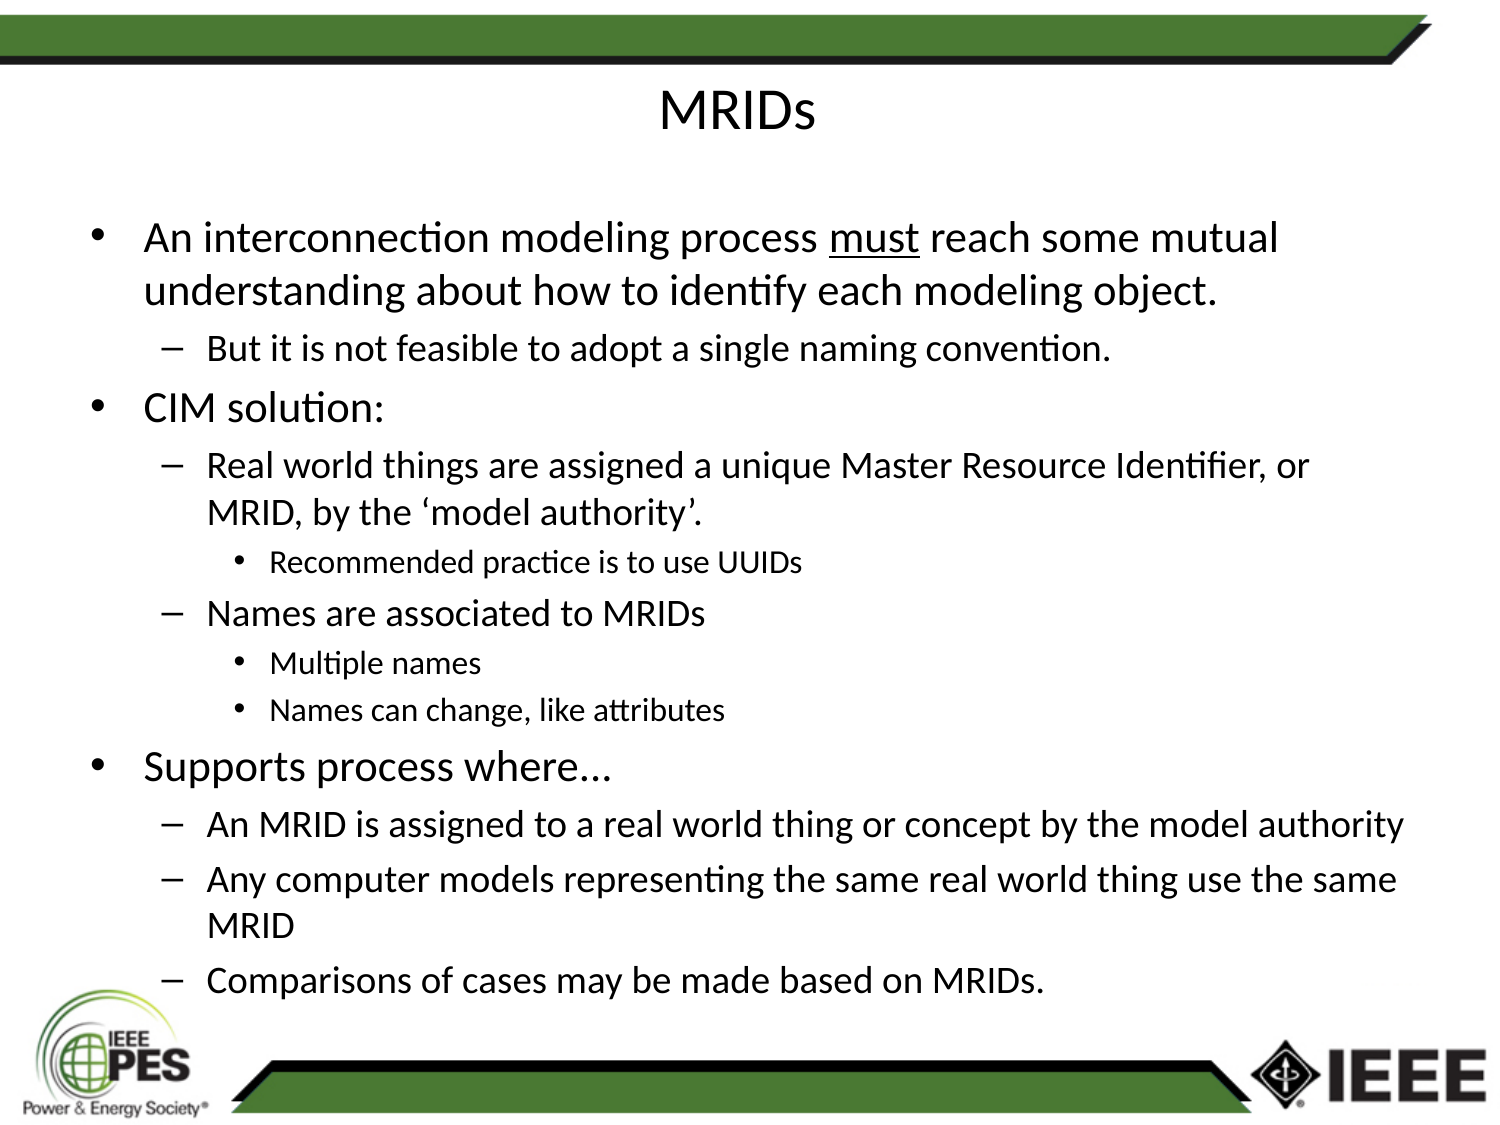

# MRIDs
An interconnection modeling process must reach some mutual understanding about how to identify each modeling object.
But it is not feasible to adopt a single naming convention.
CIM solution:
Real world things are assigned a unique Master Resource Identifier, or  MRID, by the ‘model authority’.
Recommended practice is to use UUIDs
Names are associated to MRIDs
Multiple names
Names can change, like attributes
Supports process where...
An MRID is assigned to a real world thing or concept by the model authority
Any computer models representing the same real world thing use the same MRID
Comparisons of cases may be made based on MRIDs.